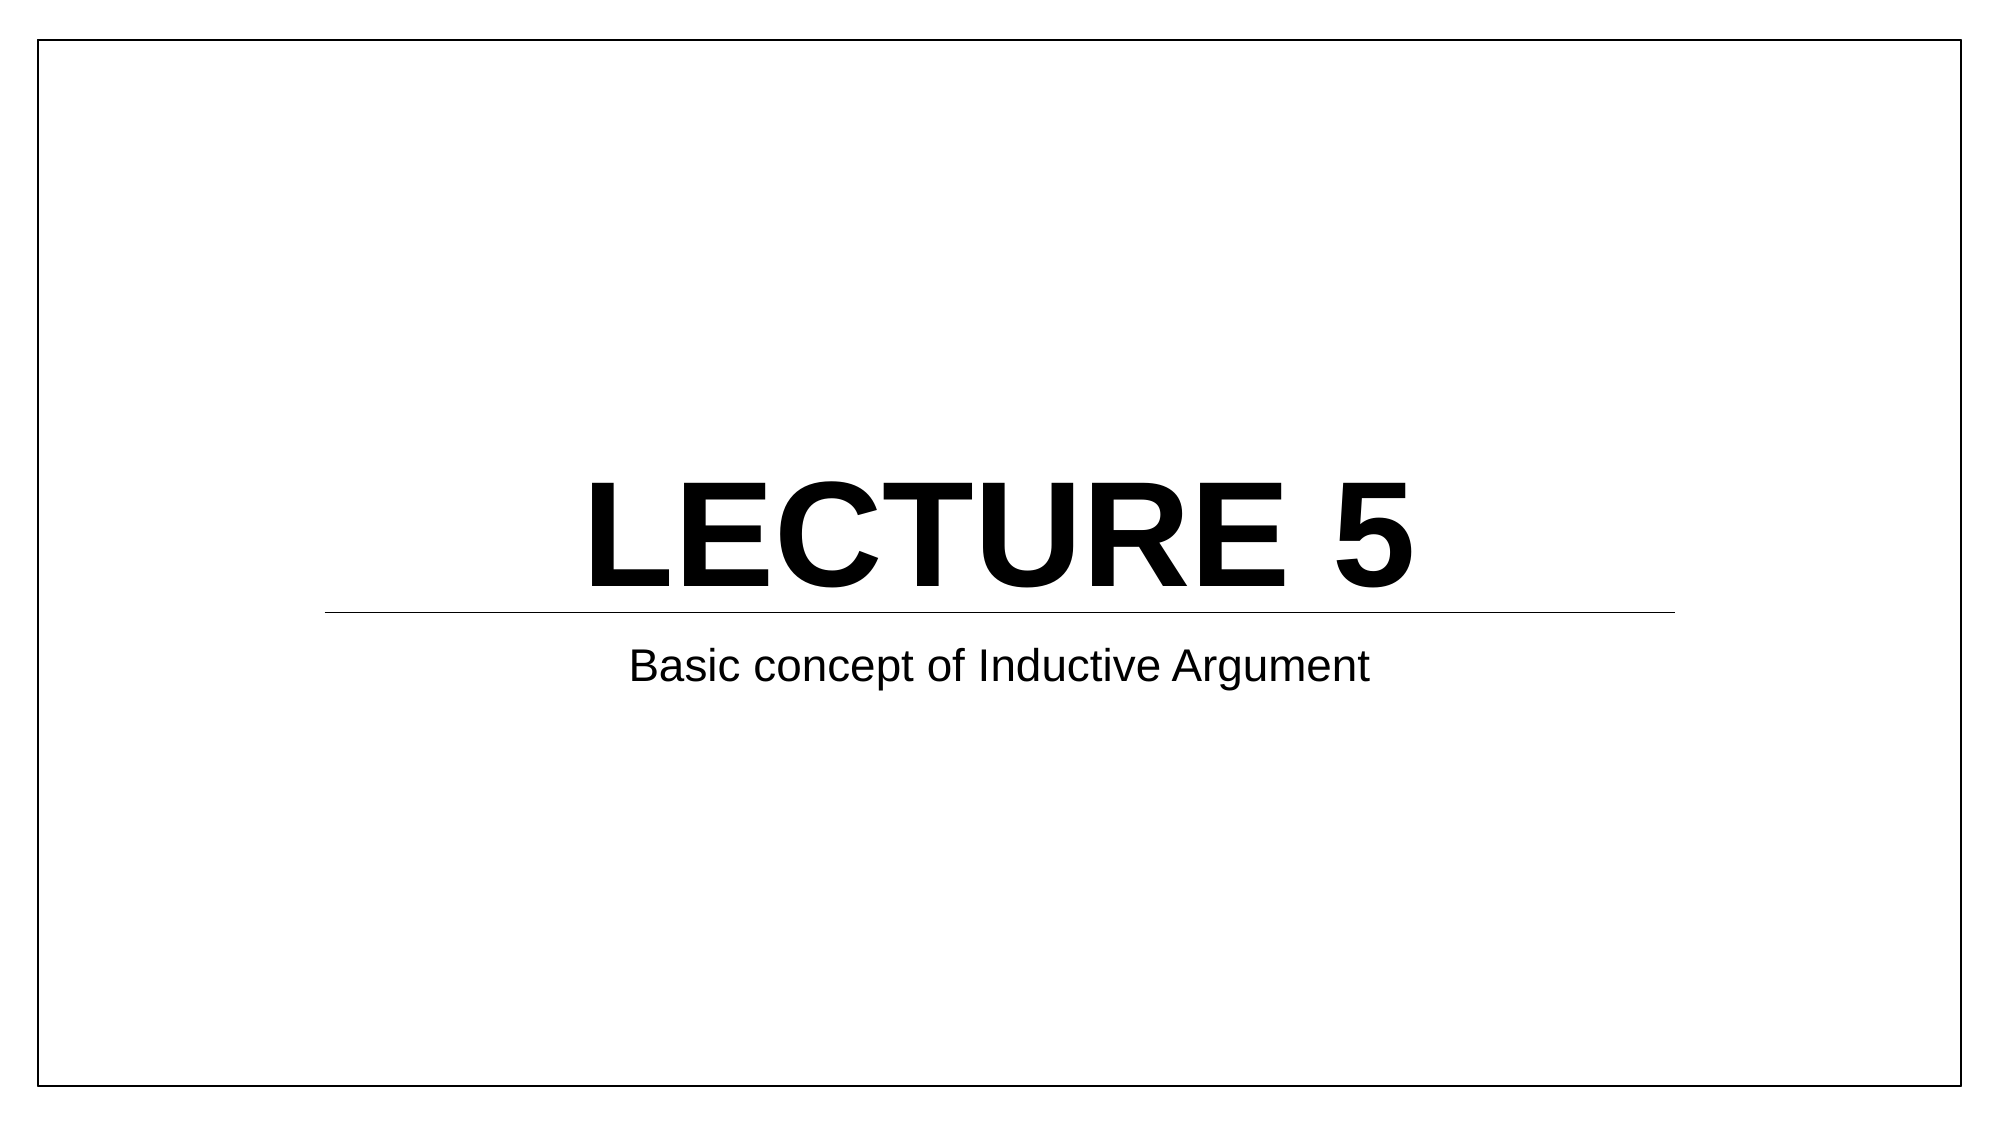

# Lecture 5
Basic concept of Inductive Argument